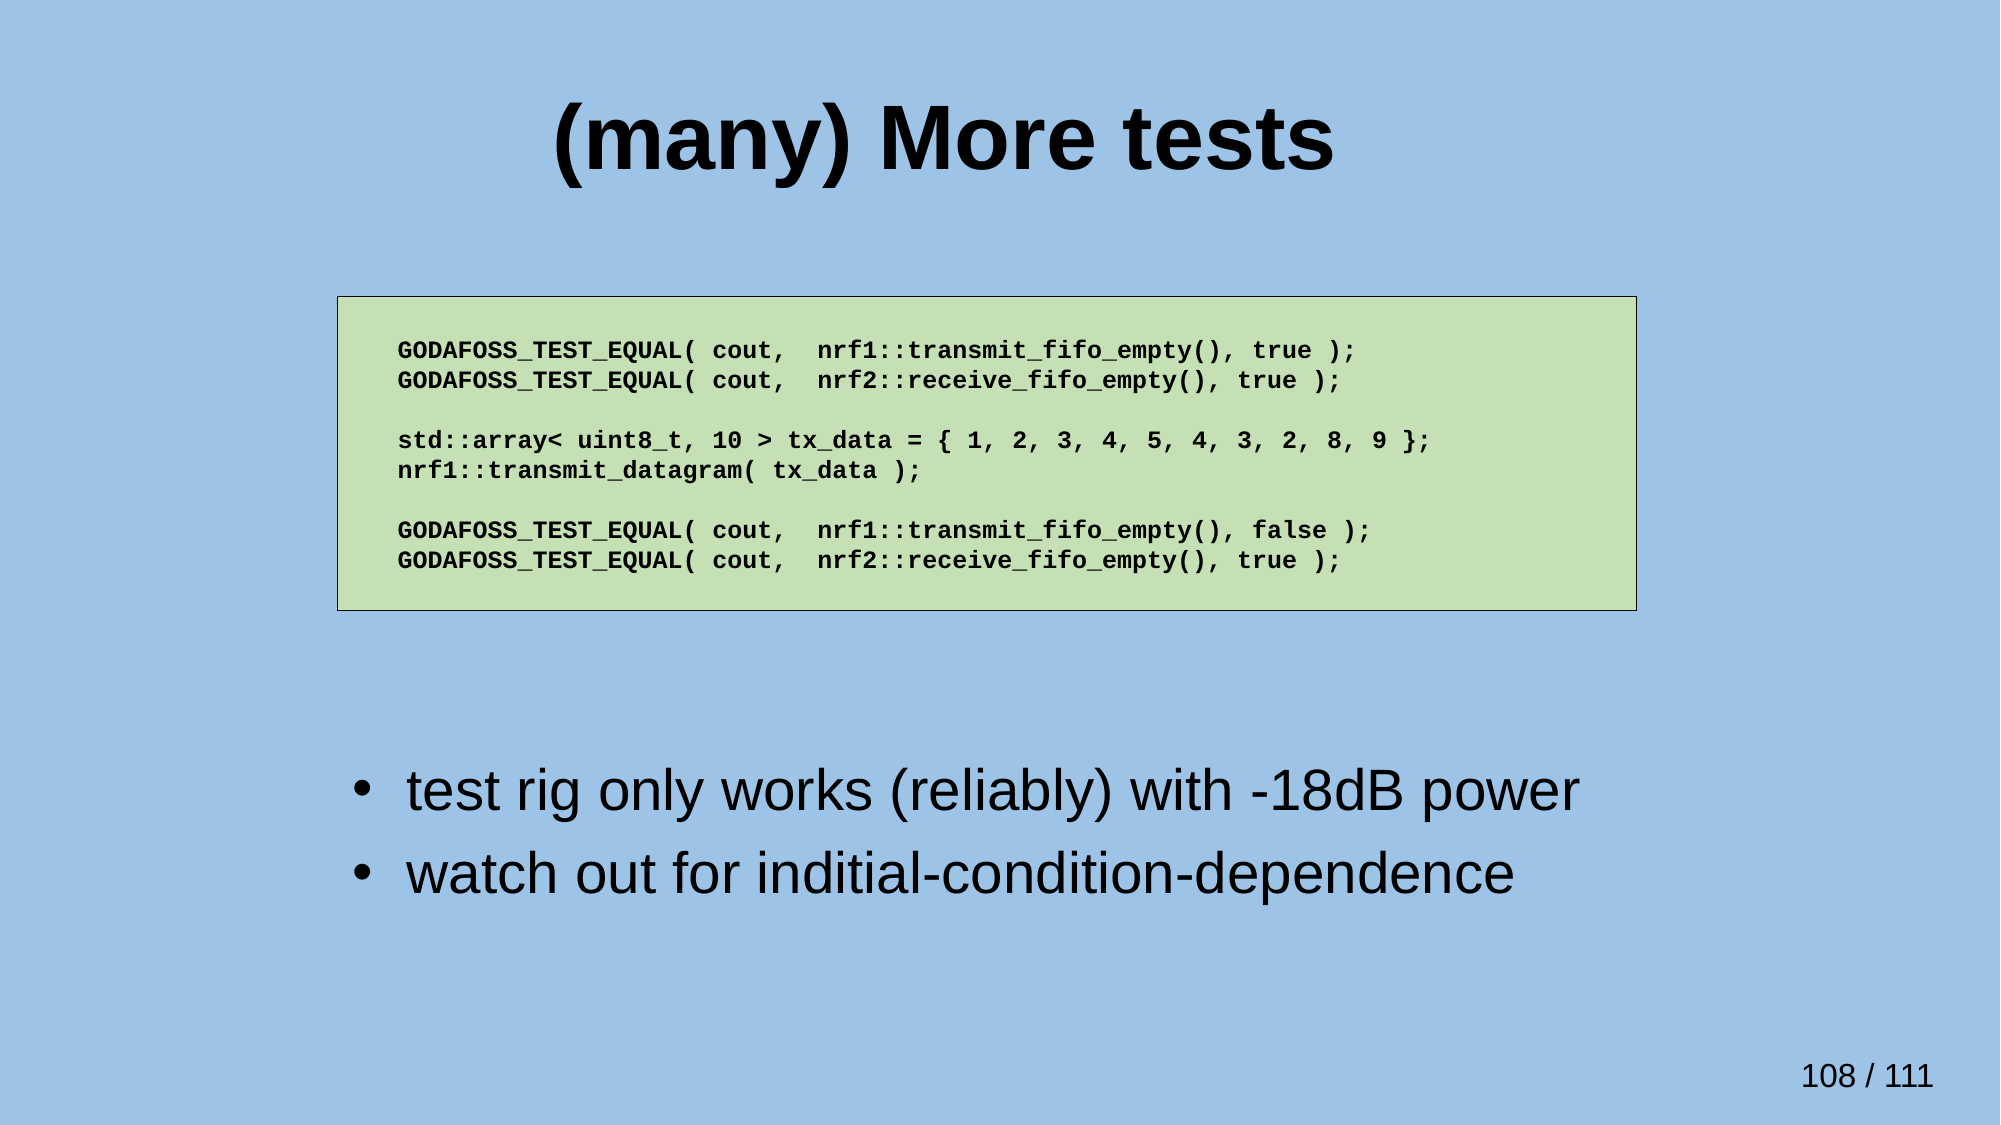

# (many) More tests

   GODAFOSS_TEST_EQUAL( cout,  nrf1::transmit_fifo_empty(), true );
   GODAFOSS_TEST_EQUAL( cout,  nrf2::receive_fifo_empty(), true );

   std::array< uint8_t, 10 > tx_data = { 1, 2, 3, 4, 5, 4, 3, 2, 8, 9 };
   nrf1::transmit_datagram( tx_data );

   GODAFOSS_TEST_EQUAL( cout,  nrf1::transmit_fifo_empty(), false );
   GODAFOSS_TEST_EQUAL( cout,  nrf2::receive_fifo_empty(), true );

 test rig only works (reliably) with -18dB power
 watch out for inditial-condition-dependence